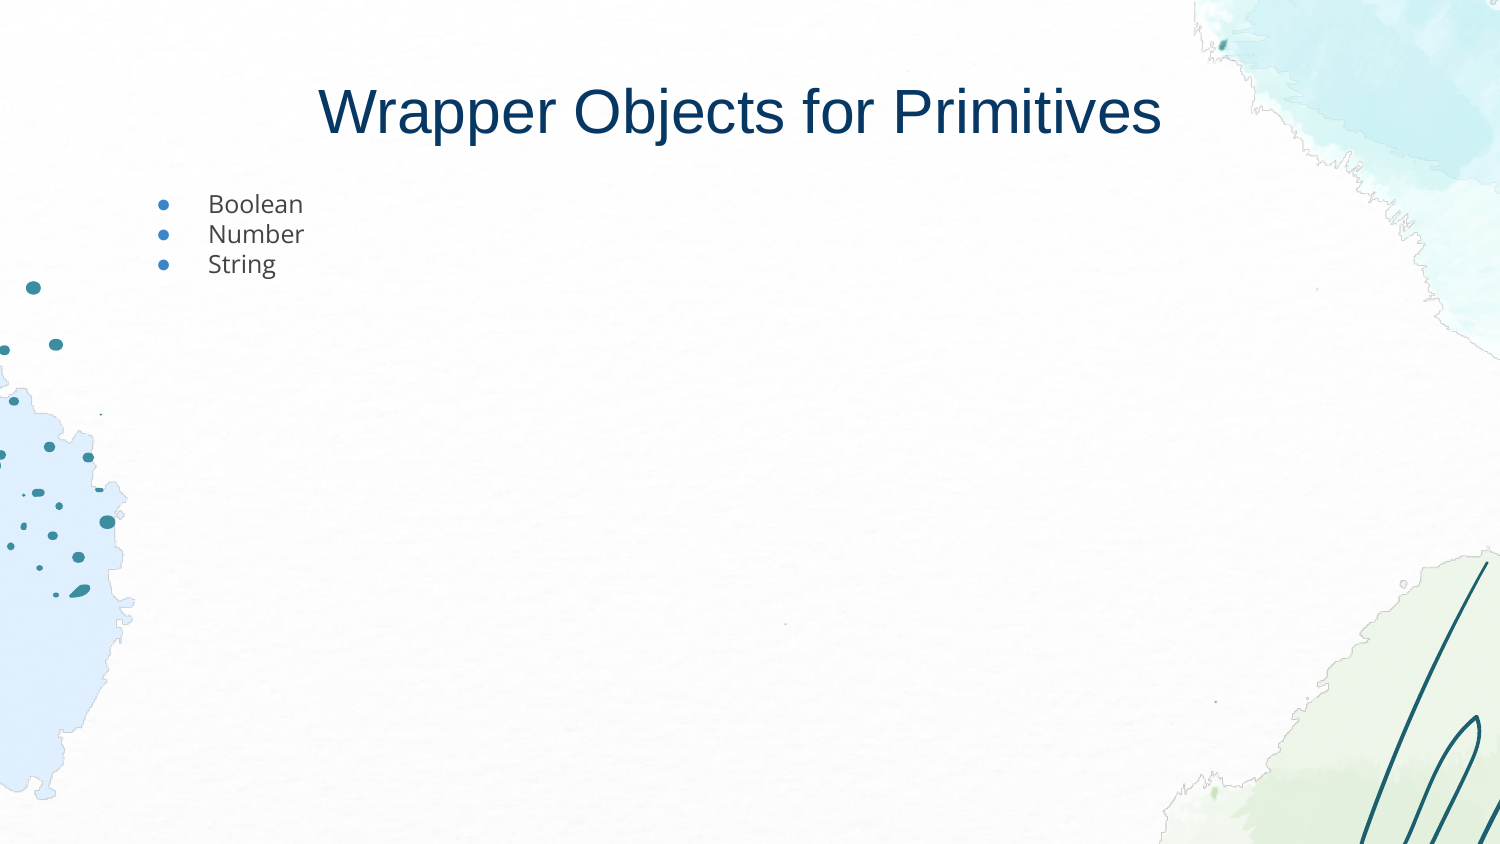

# Wrapper Objects for Primitives
Boolean
Number
String